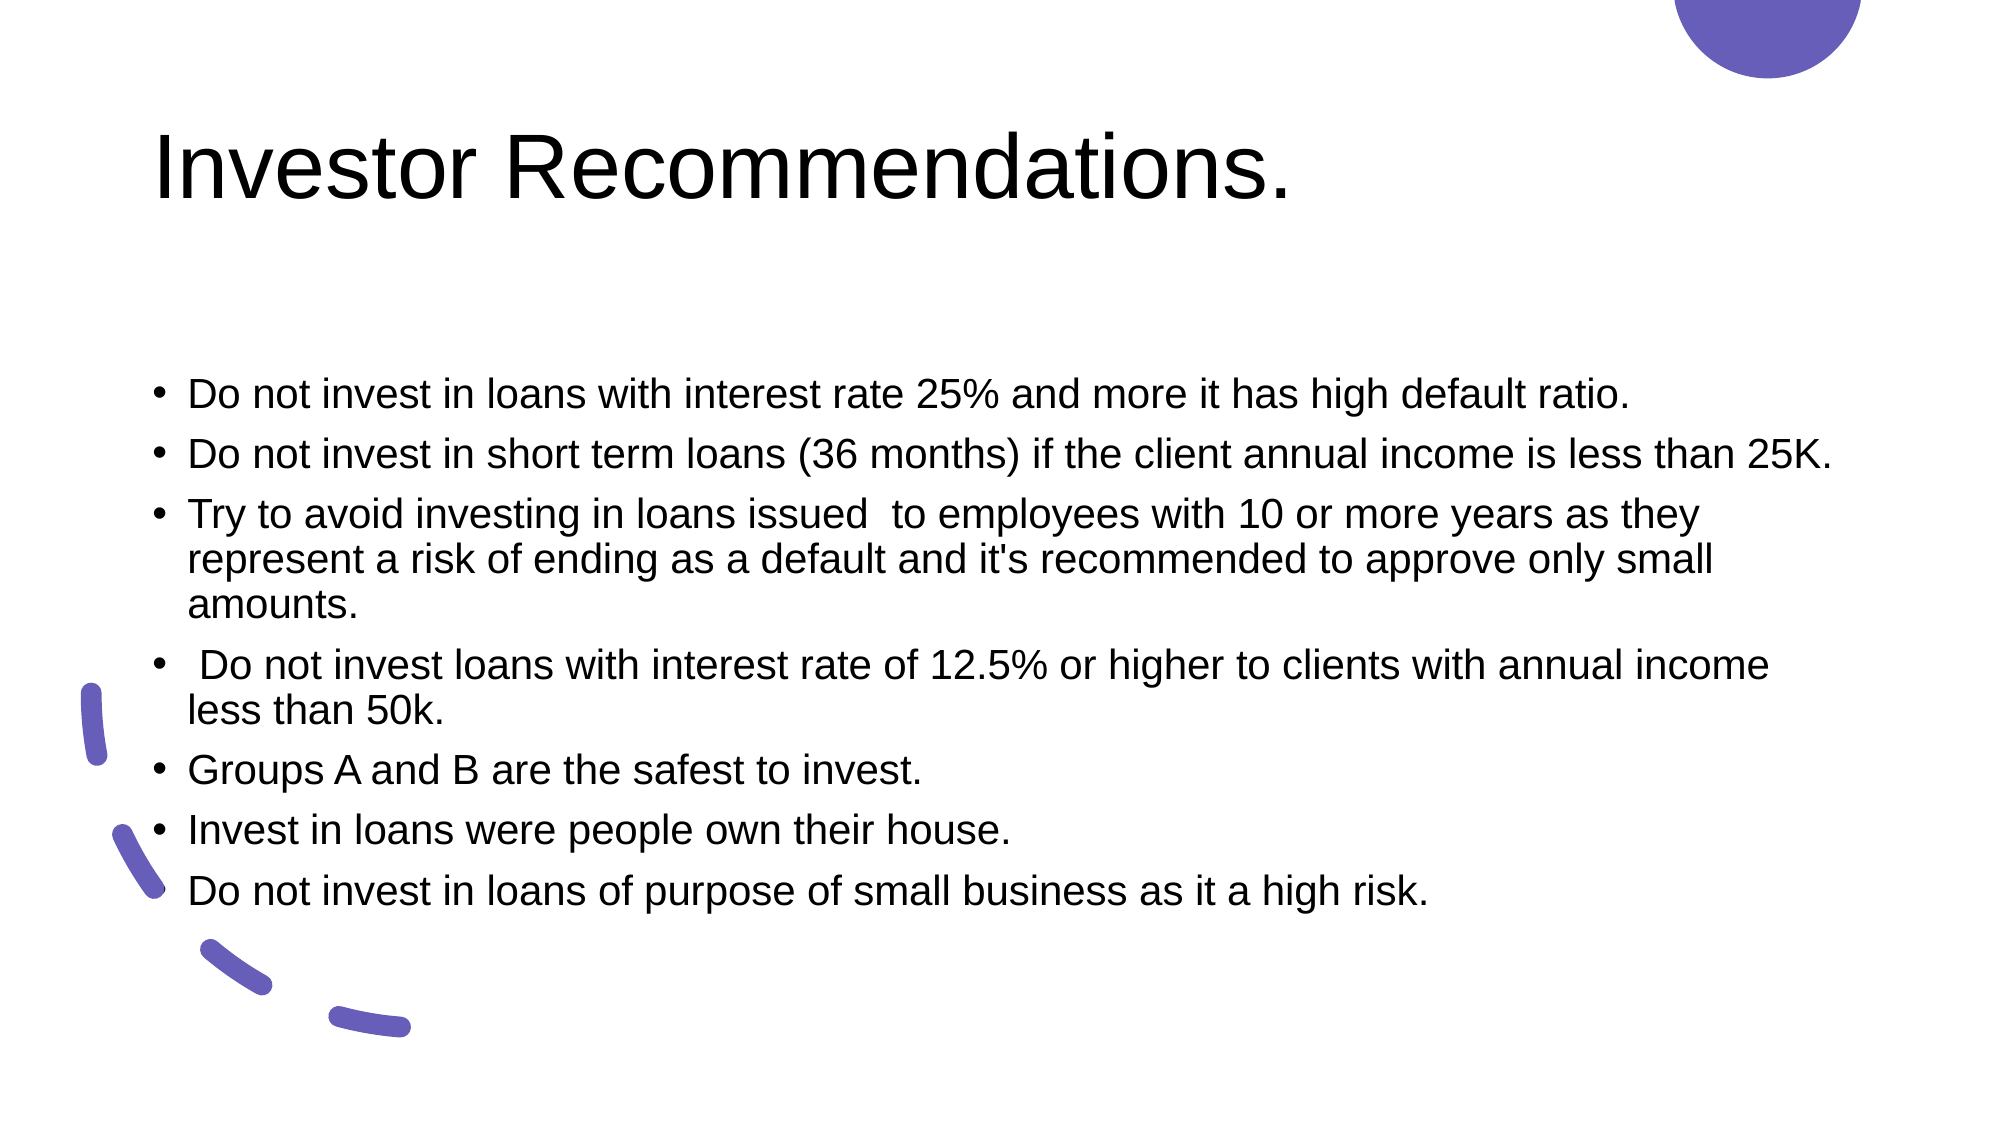

# Investor Recommendations.

Do not invest in loans with interest rate 25% and more it has high default ratio.
Do not invest in short term loans (36 months) if the client annual income is less than 25K.
Try to avoid investing in loans issued  to employees with 10 or more years as they represent a risk of ending as a default and it's recommended to approve only small amounts.
 Do not invest loans with interest rate of 12.5% or higher to clients with annual income less than 50k.
Groups A and B are the safest to invest.
Invest in loans were people own their house.
Do not invest in loans of purpose of small business as it a high risk.